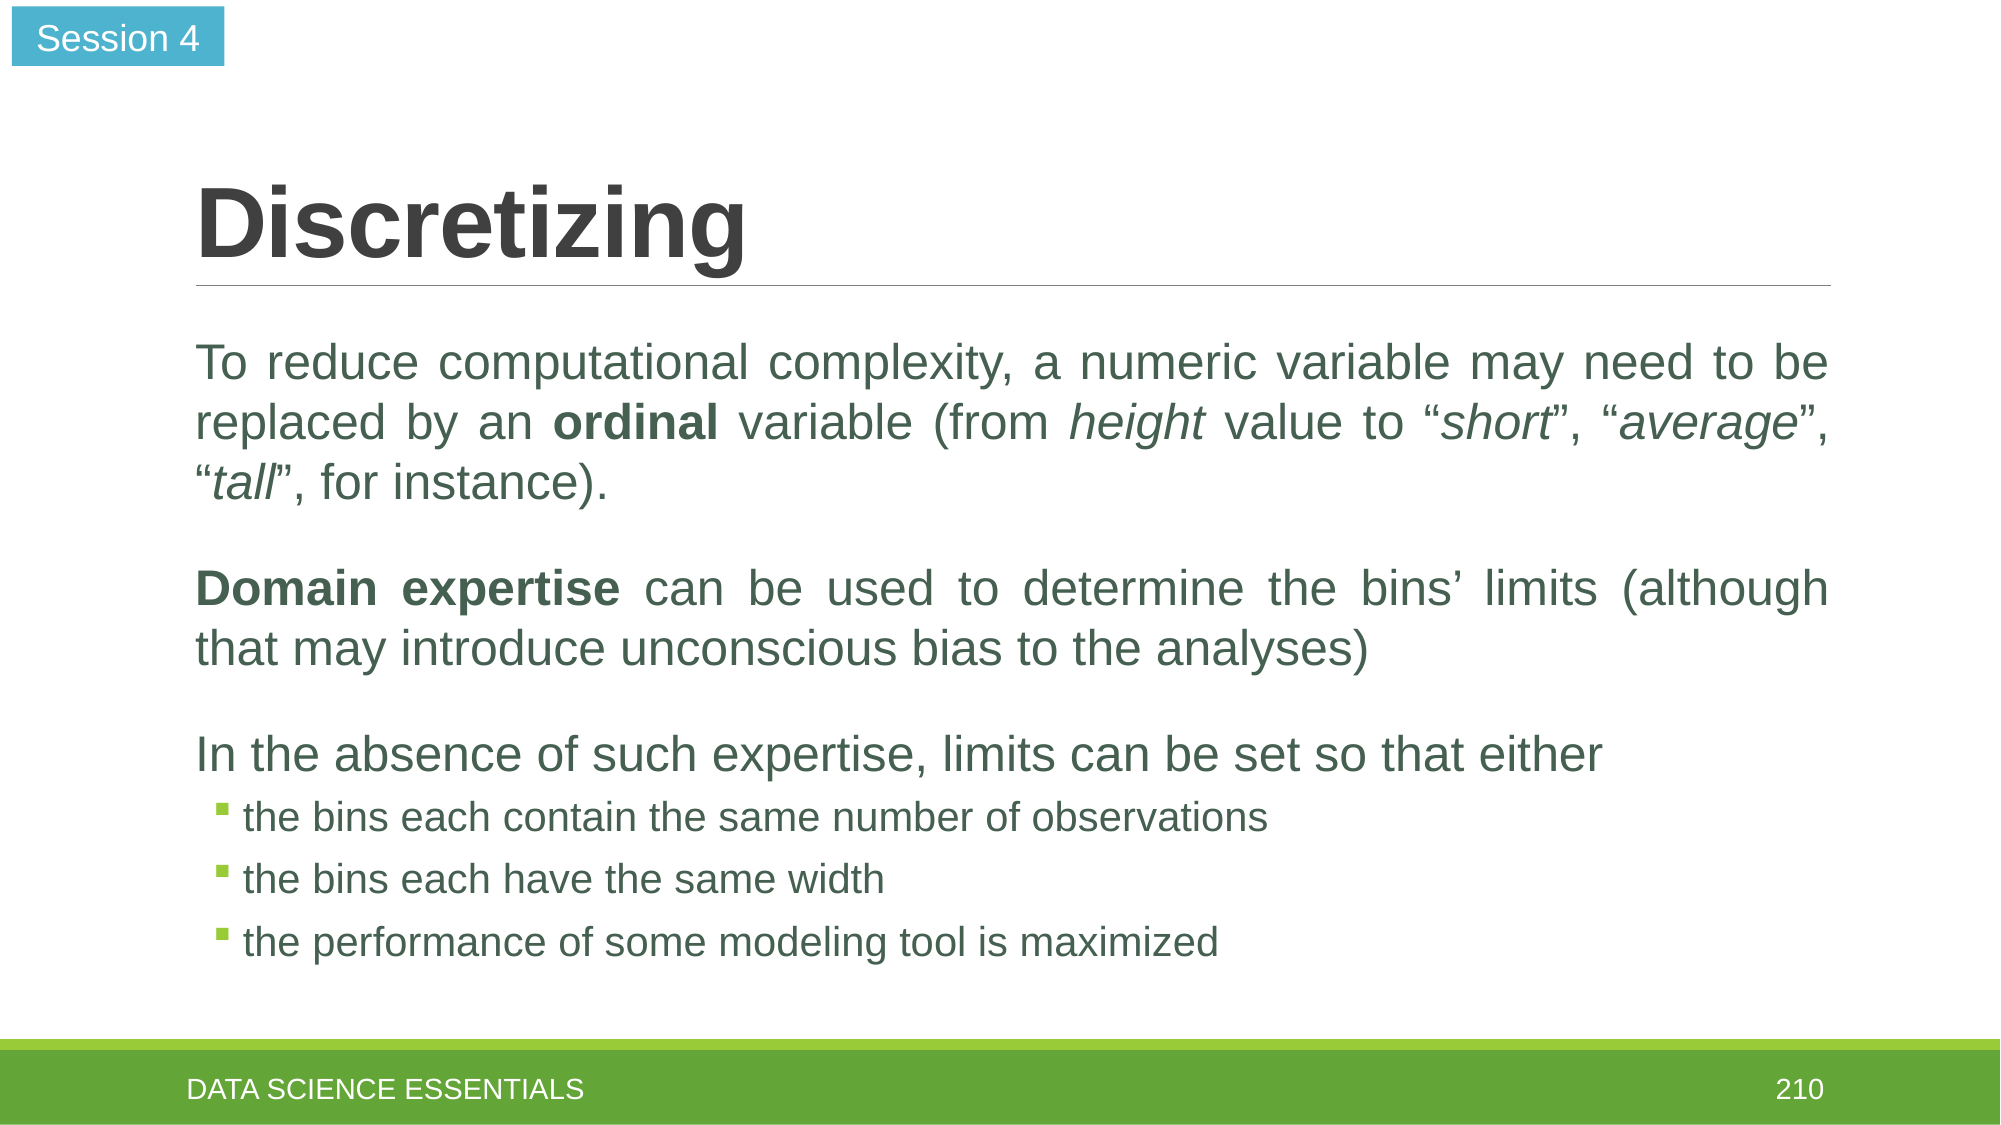

Session 4
# Discretizing
To reduce computational complexity, a numeric variable may need to be replaced by an ordinal variable (from height value to “short”, “average”, “tall”, for instance).
Domain expertise can be used to determine the bins’ limits (although that may introduce unconscious bias to the analyses)
In the absence of such expertise, limits can be set so that either
the bins each contain the same number of observations
the bins each have the same width
the performance of some modeling tool is maximized
DATA SCIENCE ESSENTIALS
210